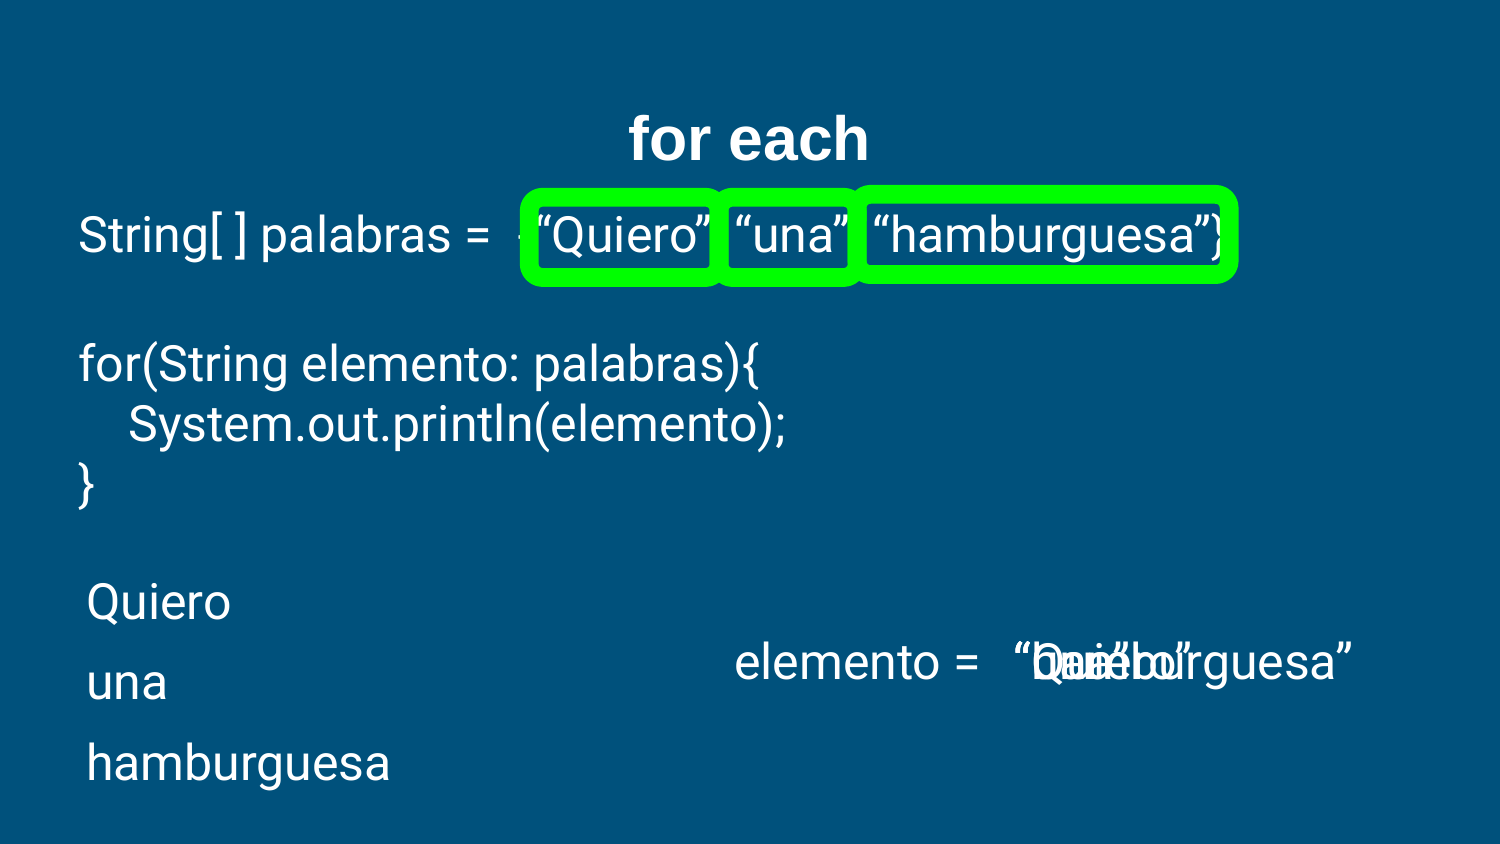

# for each
String[ ] palabras =  {“Quiero”, “una”, “hamburguesa”};

for(String elemento: palabras){
    System.out.println(elemento);
}
Quiero
elemento =
“Quiero”
“una”
“hamburguesa”
una
hamburguesa